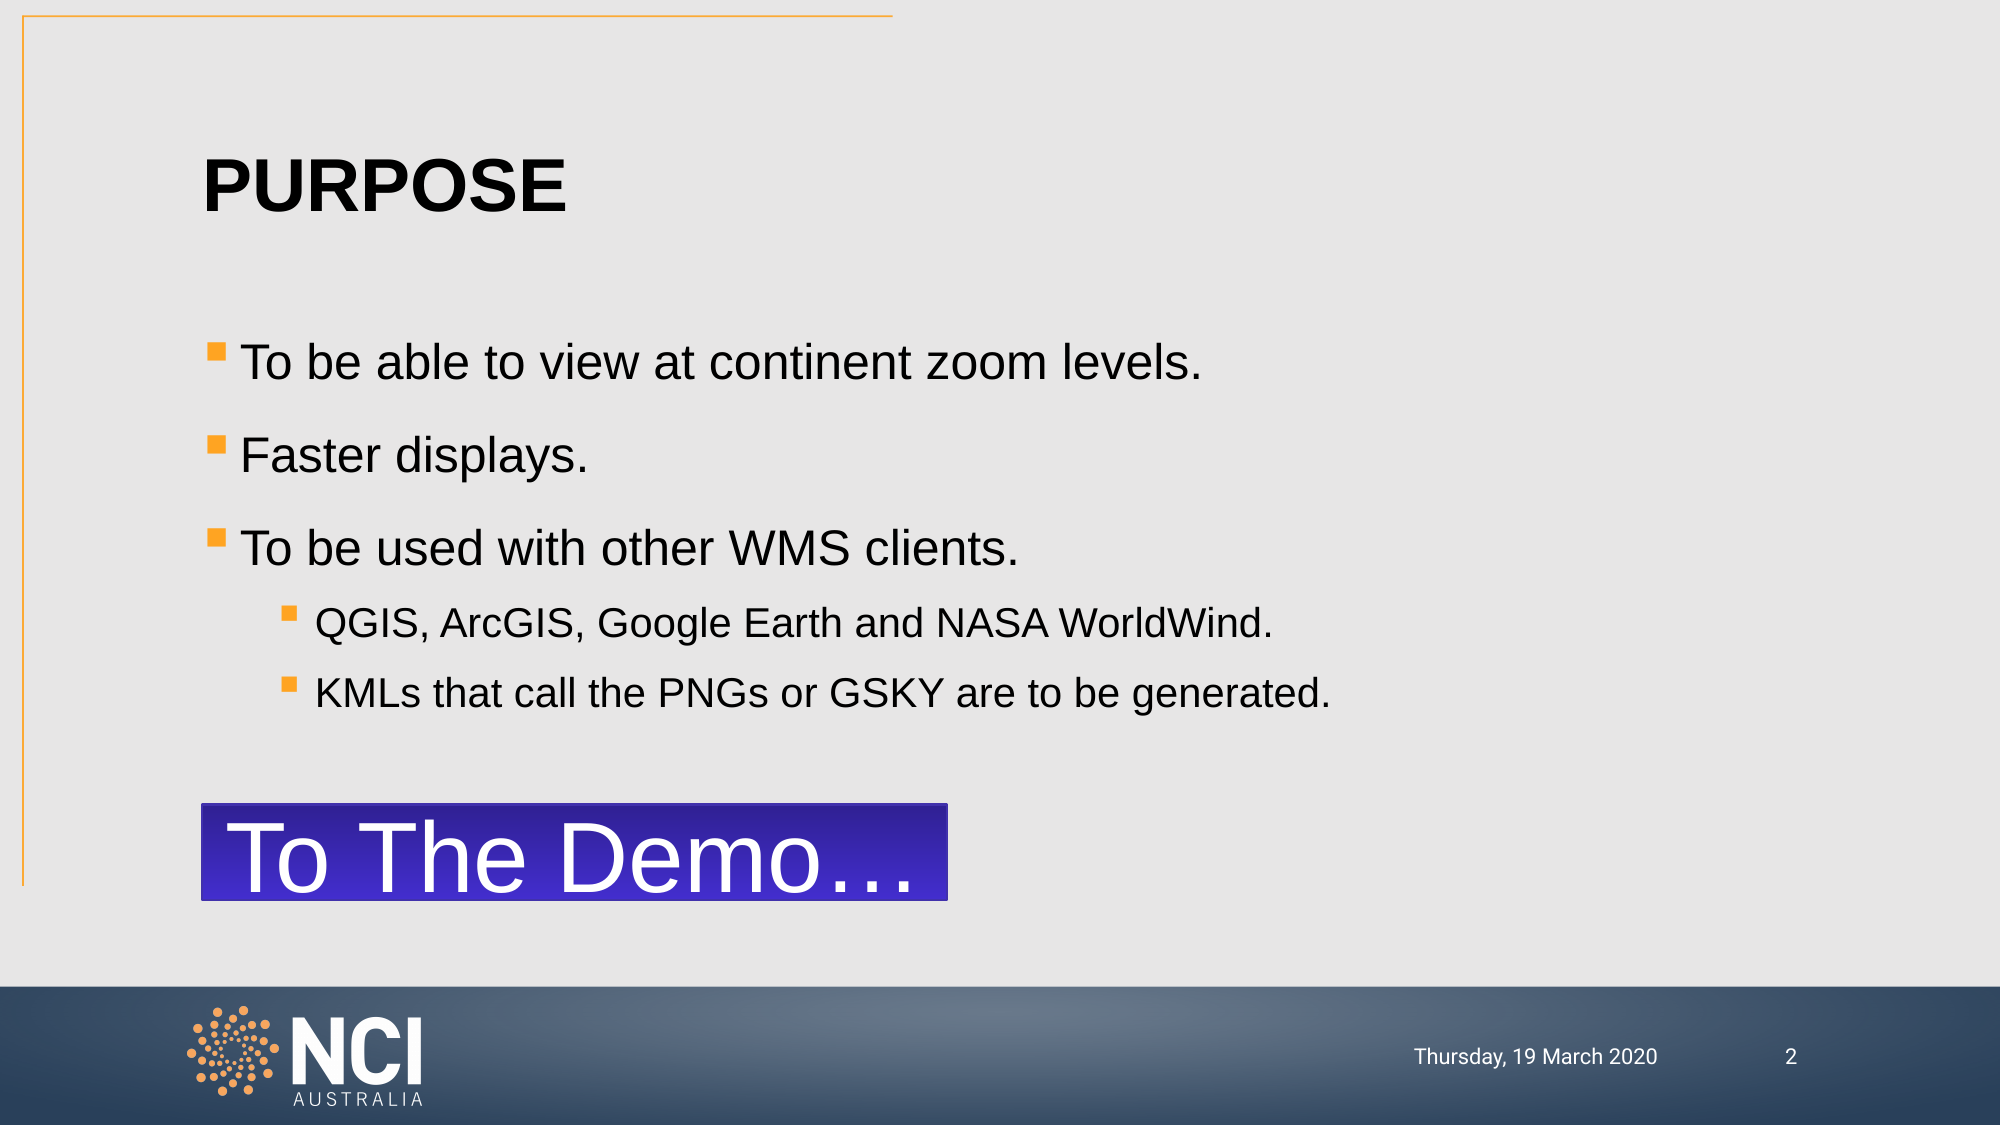

purpose
To be able to view at continent zoom levels.
Faster displays.
To be used with other WMS clients.
QGIS, ArcGIS, Google Earth and NASA WorldWind.
KMLs that call the PNGs or GSKY are to be generated.
To The Demo…
2
Thursday, 19 March 2020